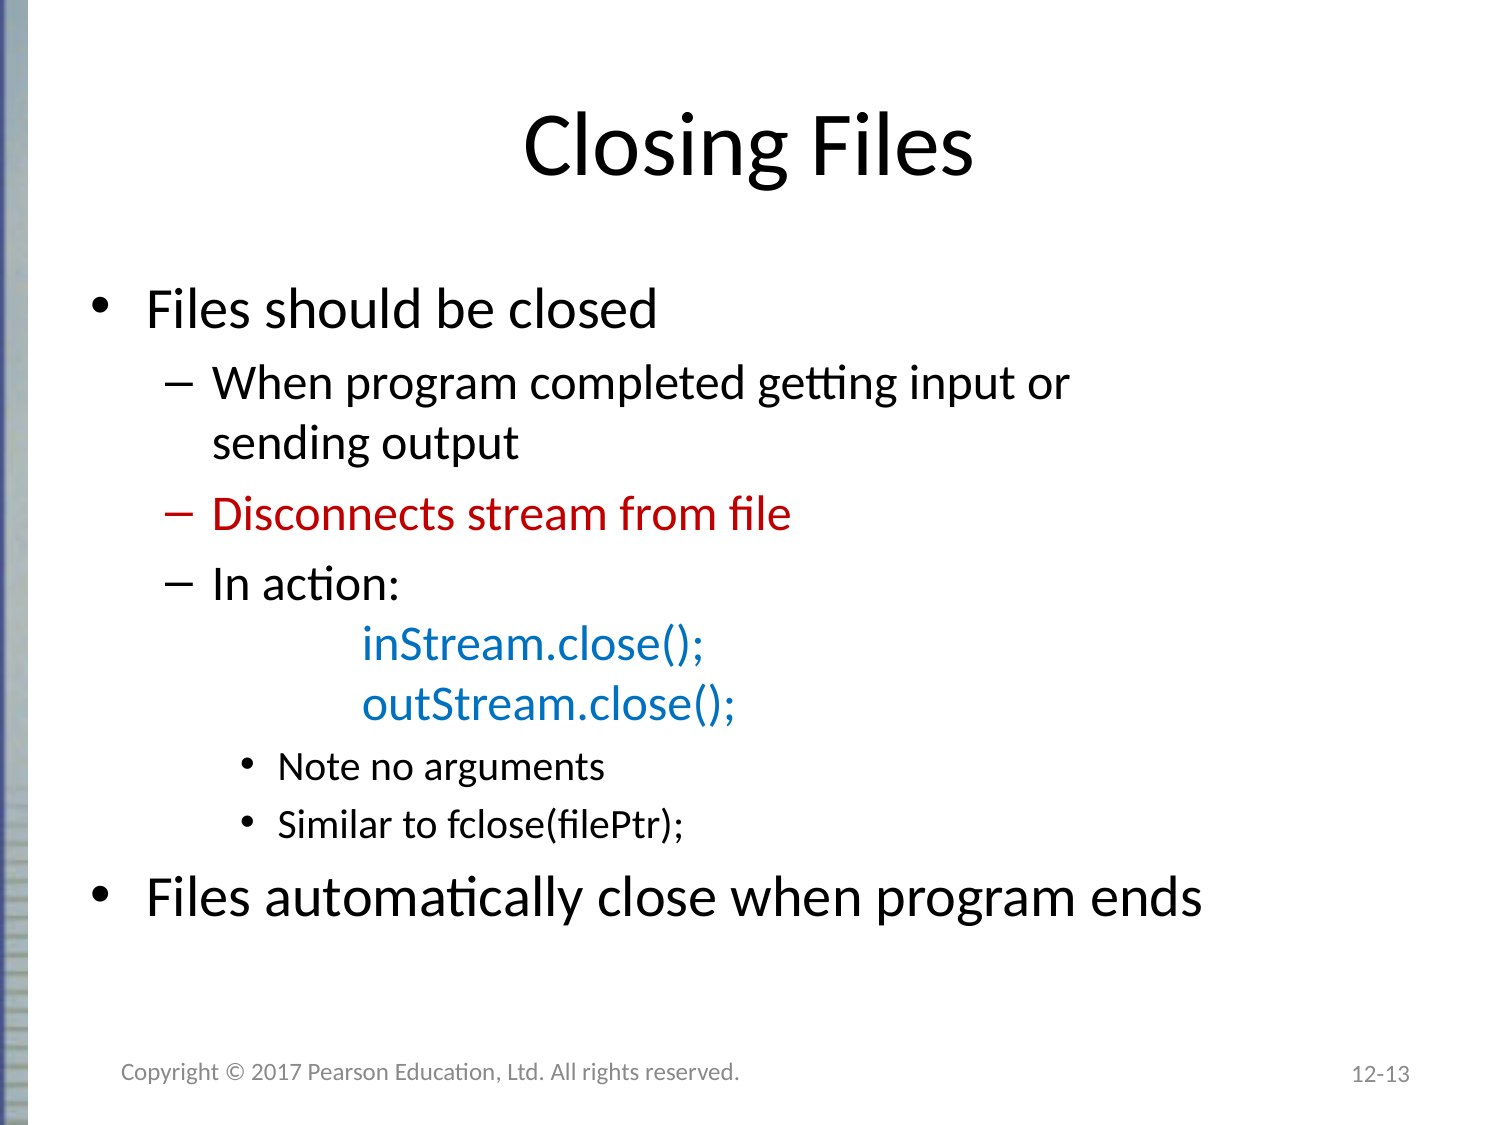

# Closing Files
Files should be closed
When program completed getting input or
sending output
Disconnects stream from file
In action:
	inStream.close();
	outStream.close();
Note no arguments
Similar to fclose(filePtr);
Files automatically close when program ends
Copyright © 2017 Pearson Education, Ltd. All rights reserved.
12-13